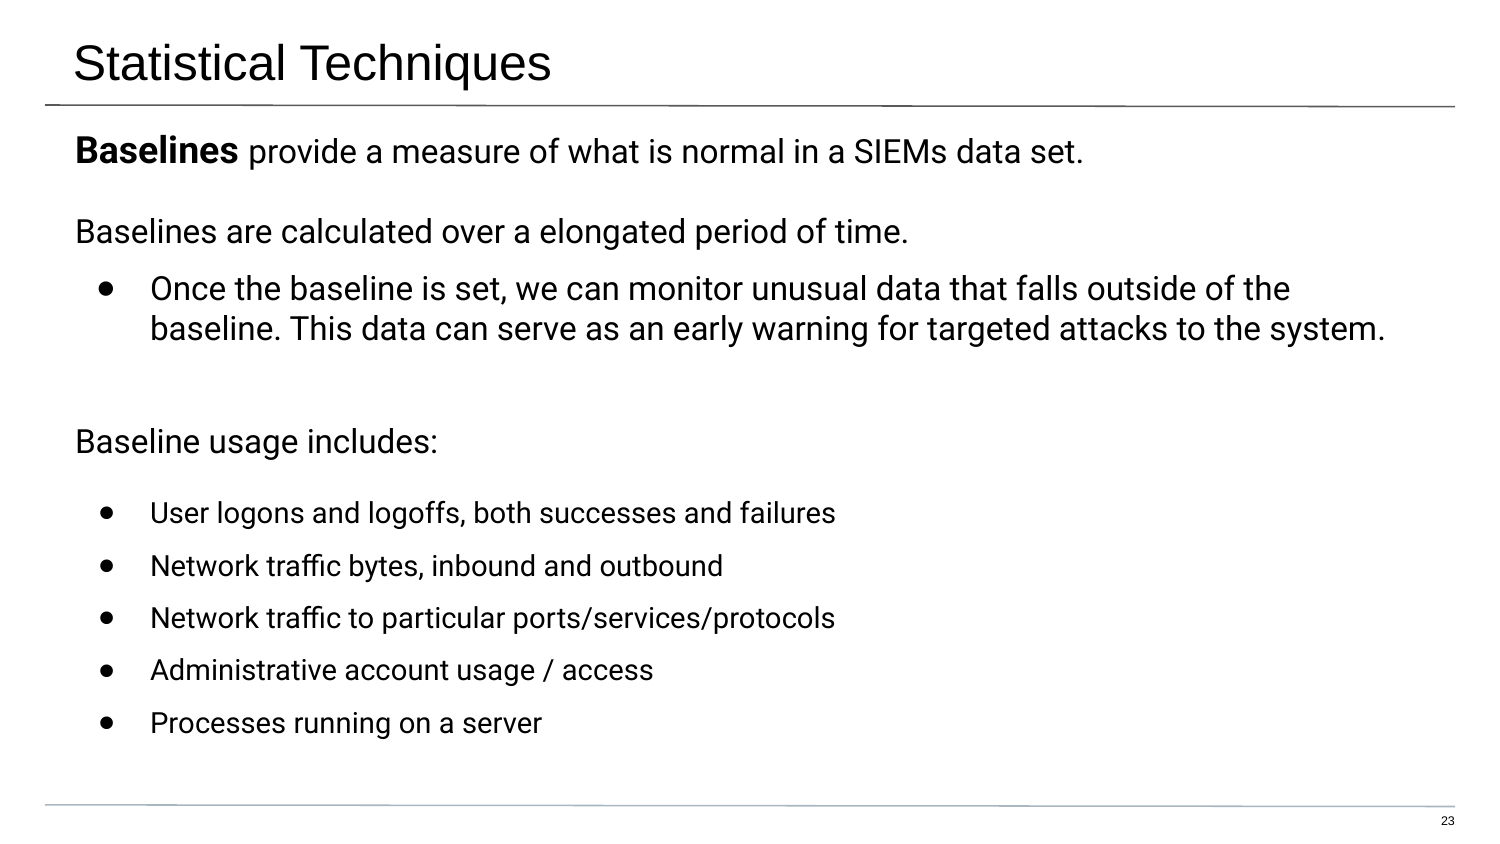

# Statistical Techniques
Baselines provide a measure of what is normal in a SIEMs data set.

Baselines are calculated over a elongated period of time.
Once the baseline is set, we can monitor unusual data that falls outside of the baseline. This data can serve as an early warning for targeted attacks to the system.

Baseline usage includes:
User logons and logoffs, both successes and failures
Network traffic bytes, inbound and outbound
Network traffic to particular ports/services/protocols
Administrative account usage / access
Processes running on a server

23